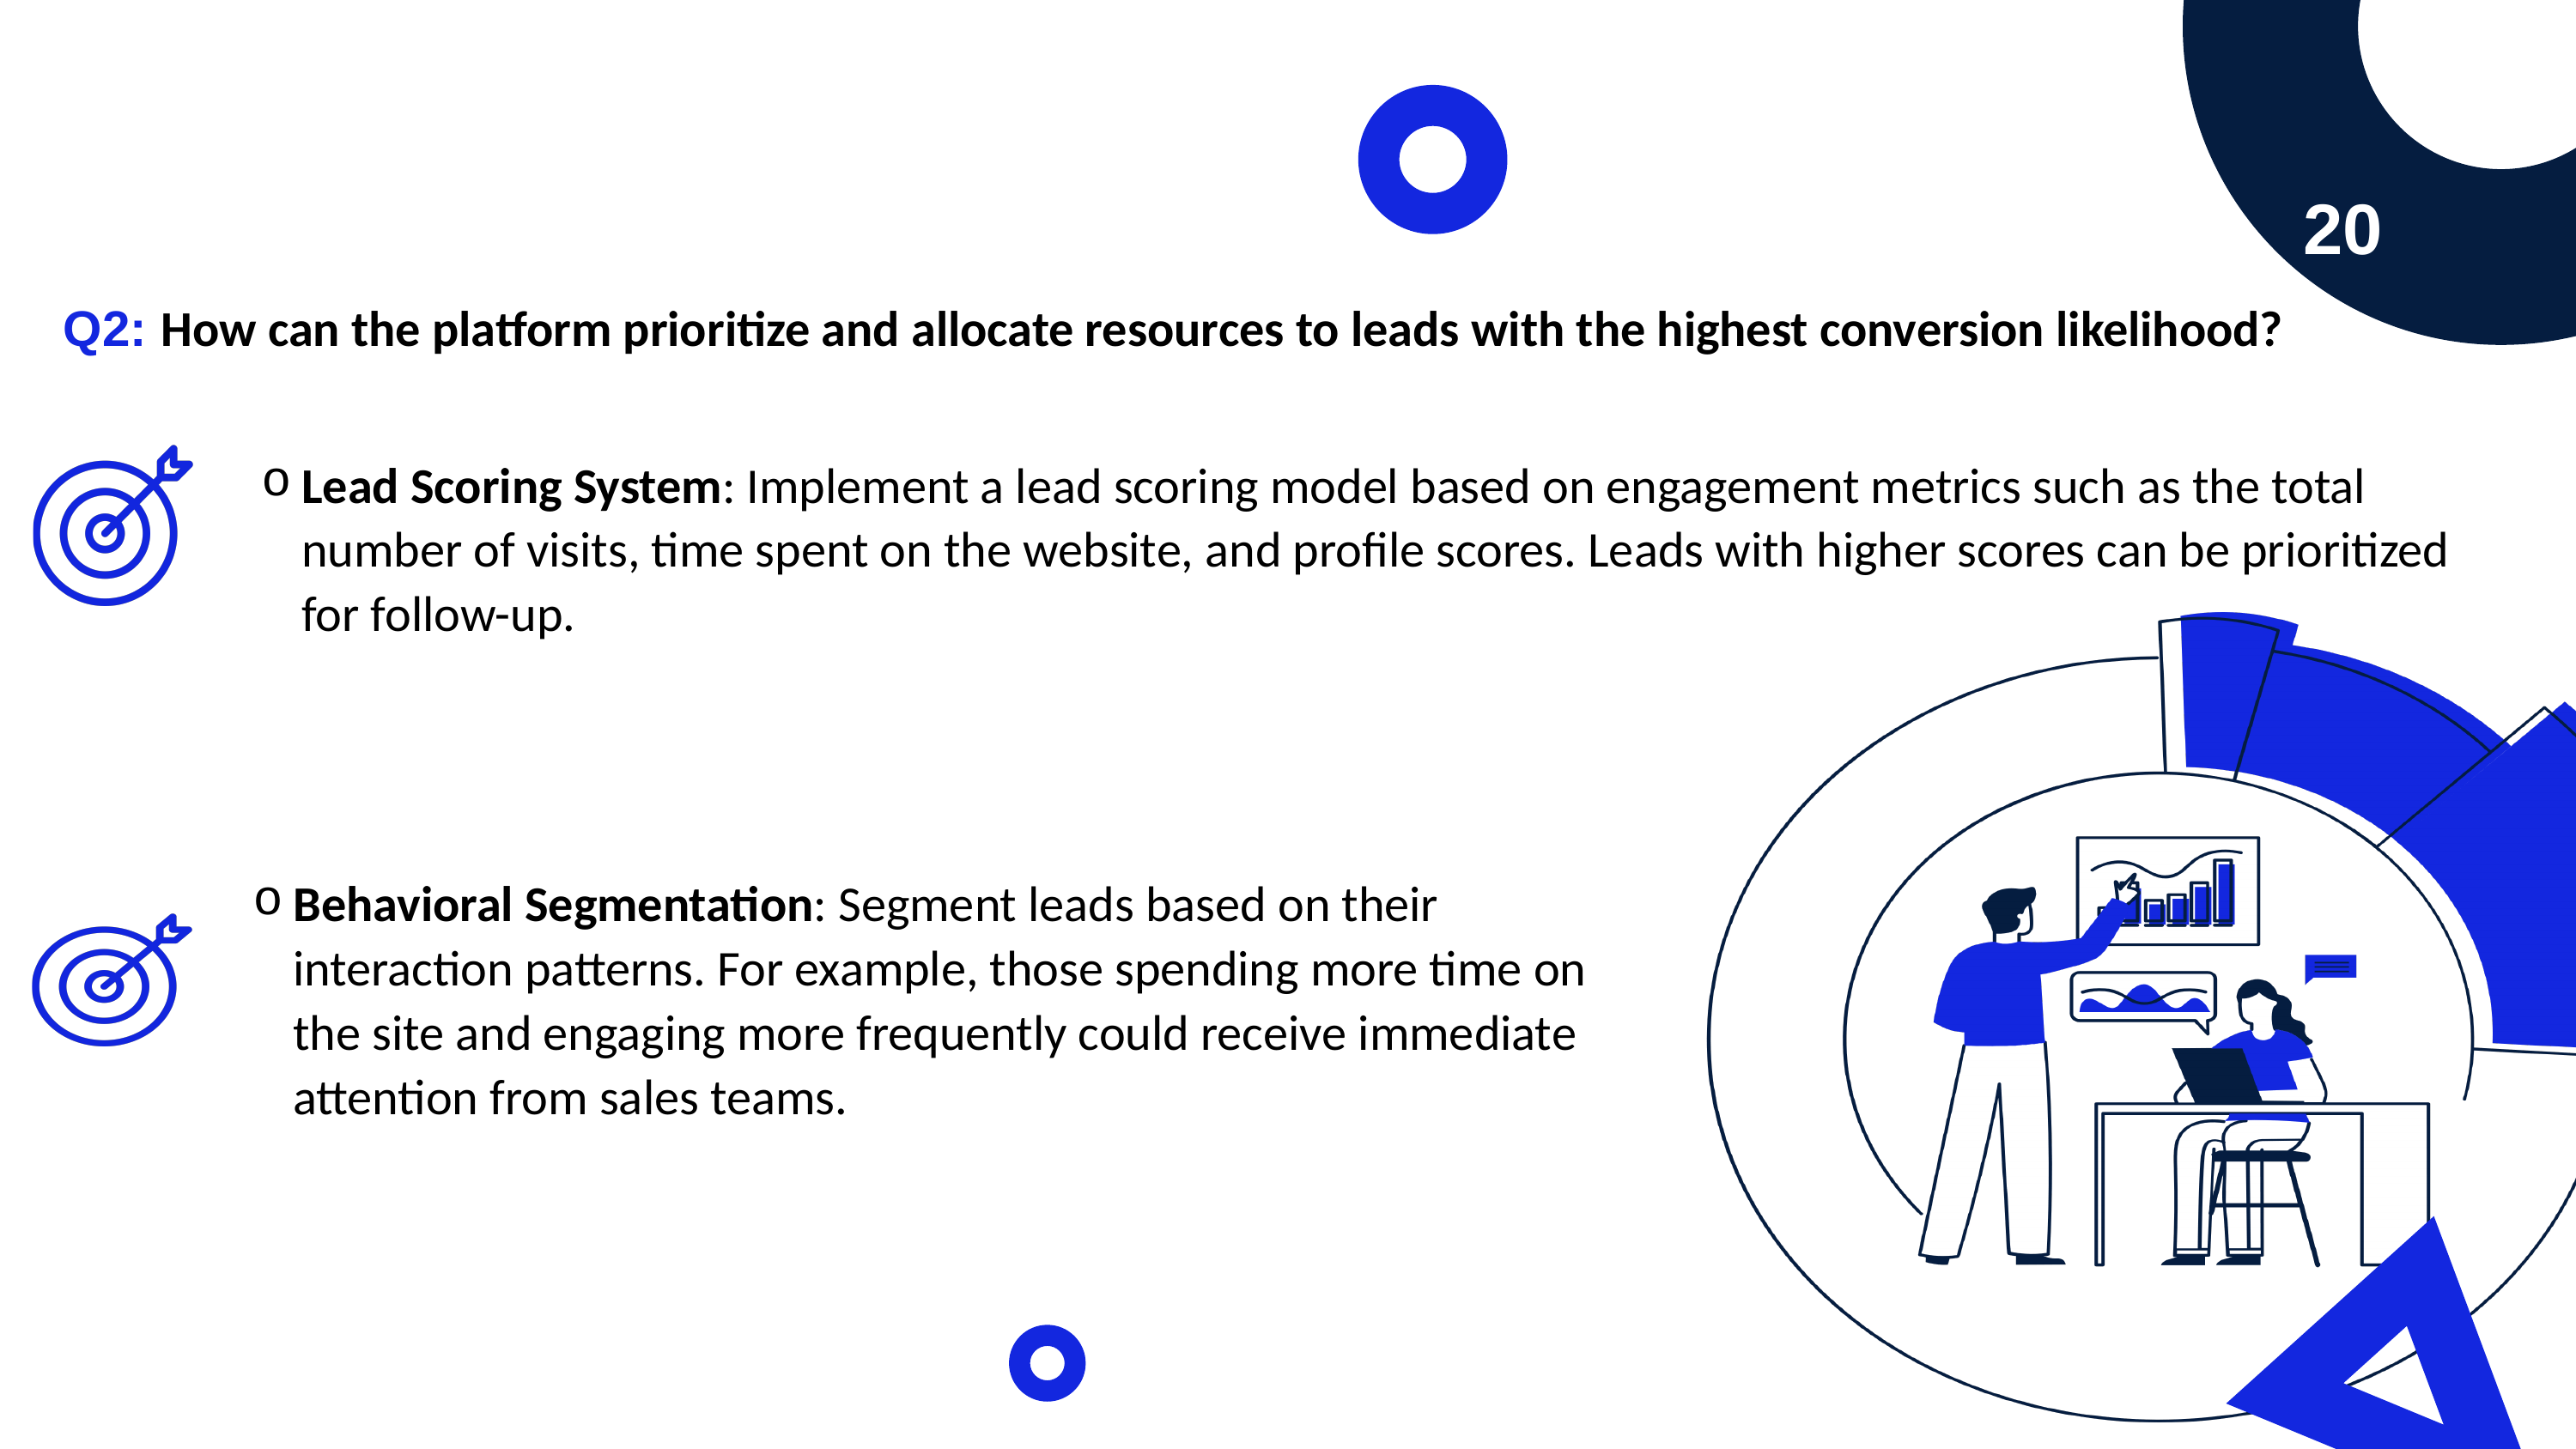

20
Q2: How can the platform prioritize and allocate resources to leads with the highest conversion likelihood?

Lead Scoring System: Implement a lead scoring model based on engagement metrics such as the total number of visits, time spent on the website, and profile scores. Leads with higher scores can be prioritized for follow-up.

Behavioral Segmentation: Segment leads based on their interaction patterns. For example, those spending more time on the site and engaging more frequently could receive immediate attention from sales teams.